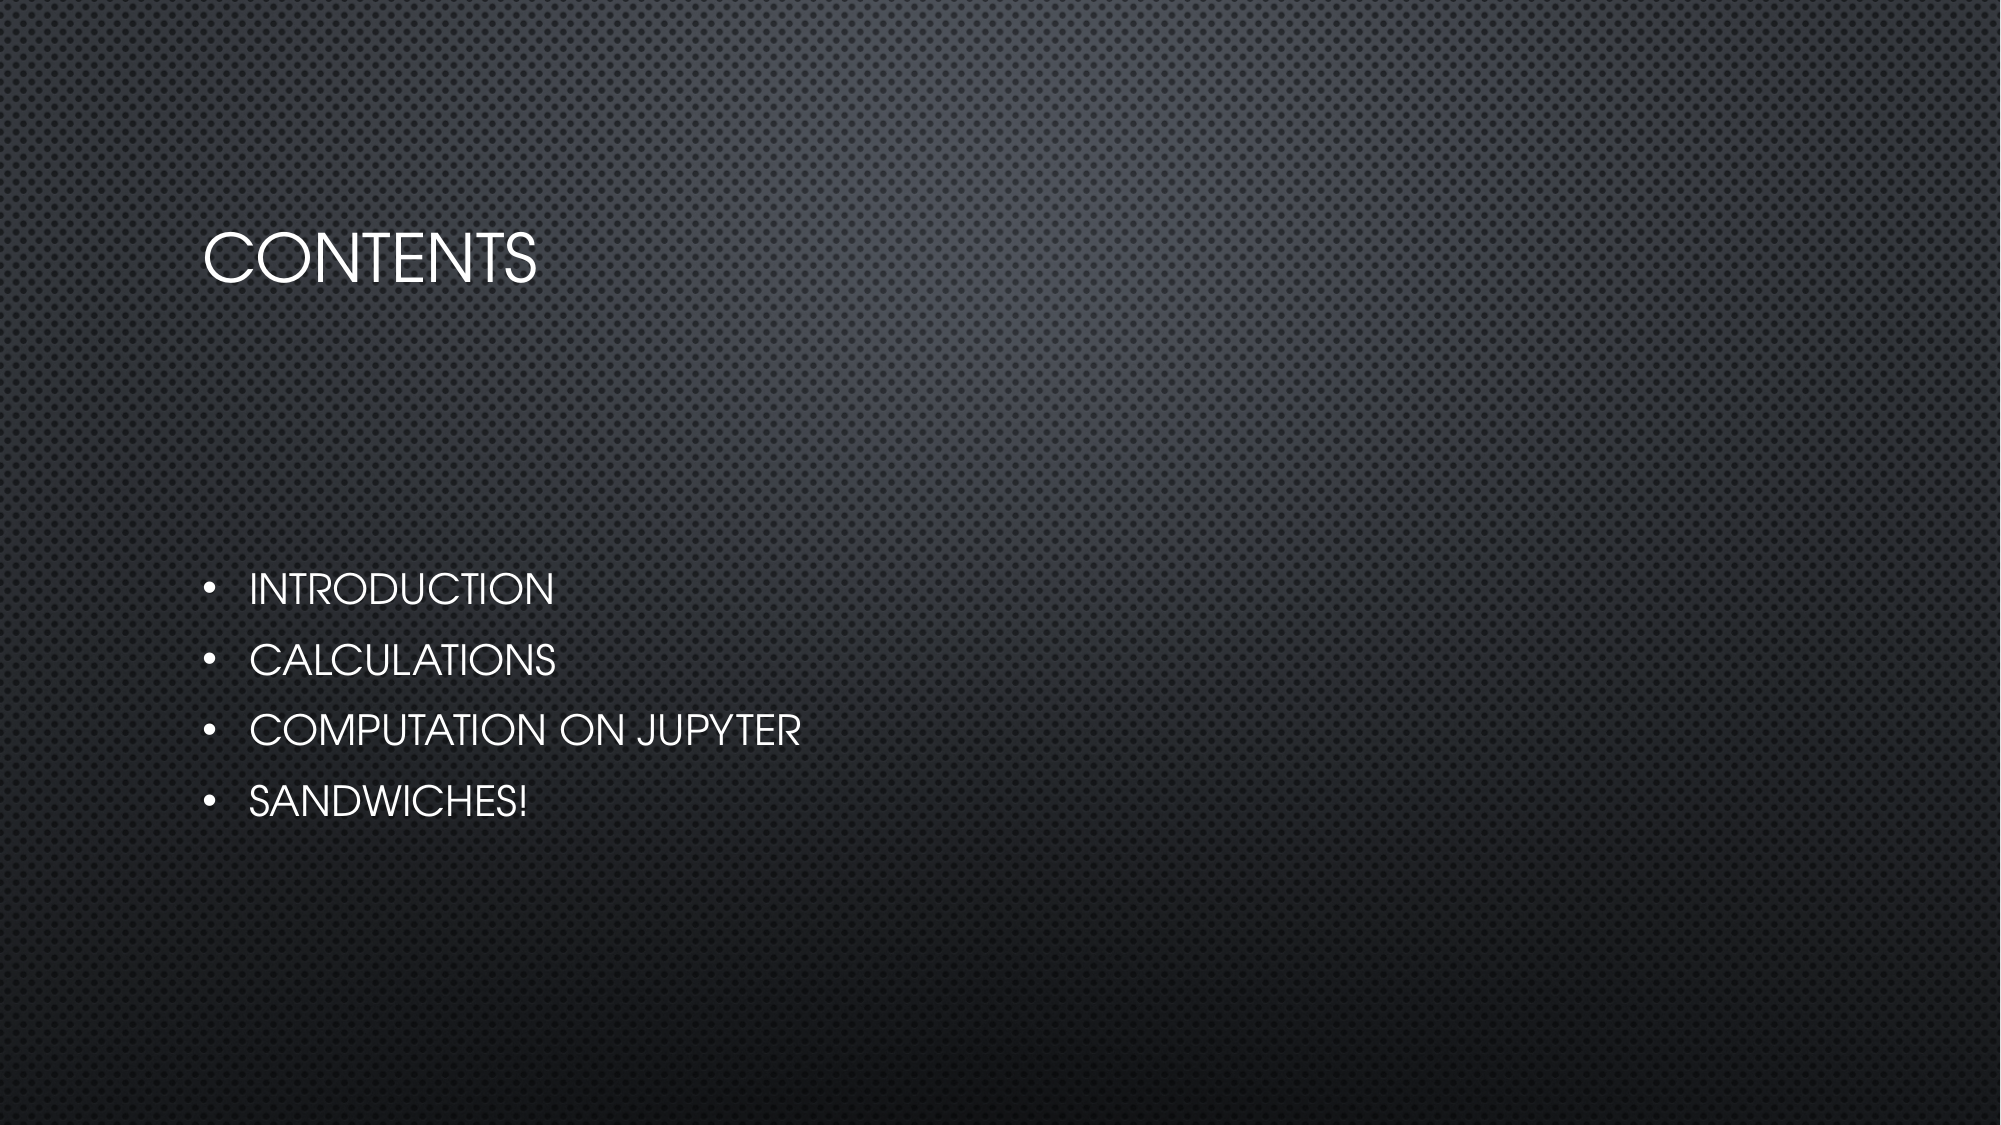

# Contents
Introduction
Calculations
Computation on Jupyter
Sandwiches!